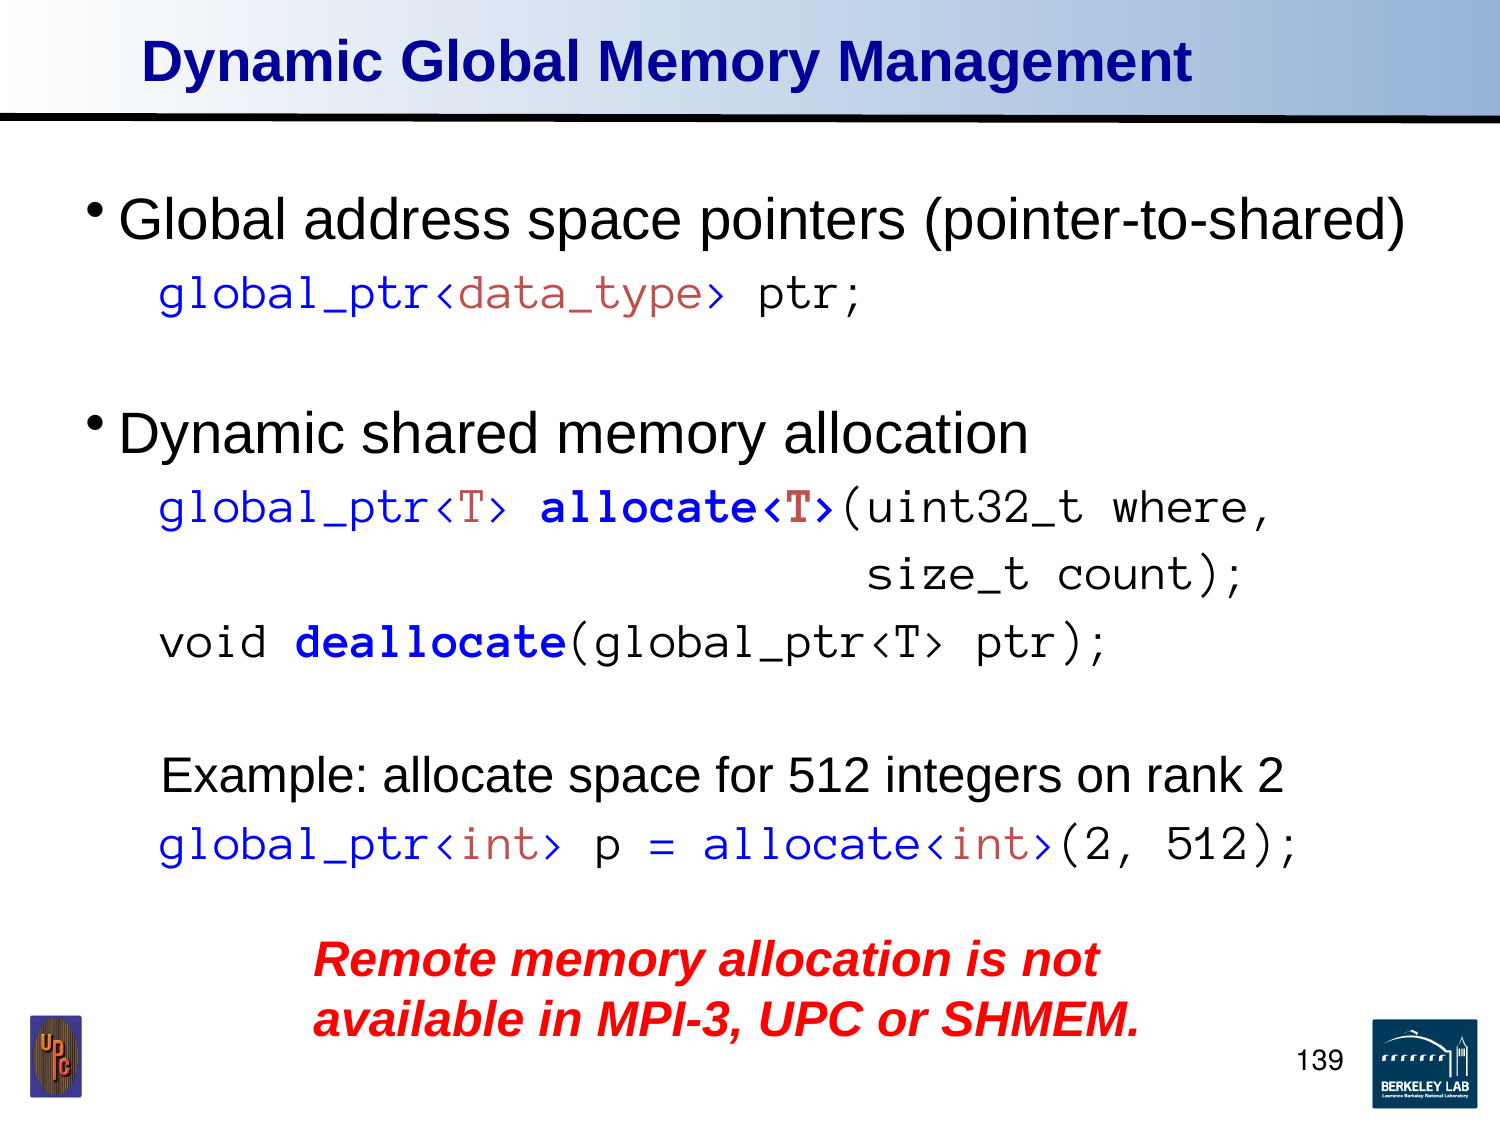

# Dynamic Global Memory Management
Global address space pointers (pointer-to-shared)
global_ptr<data_type> ptr;

Dynamic shared memory allocation
global_ptr<T> allocate<T>(uint32_t where,
                          size_t count);
void deallocate(global_ptr<T> ptr);

Example: allocate space for 512 integers on rank 2
global_ptr<int> p = allocate<int>(2, 512);
Remote memory allocation is not available in MPI-3, UPC or SHMEM.
139